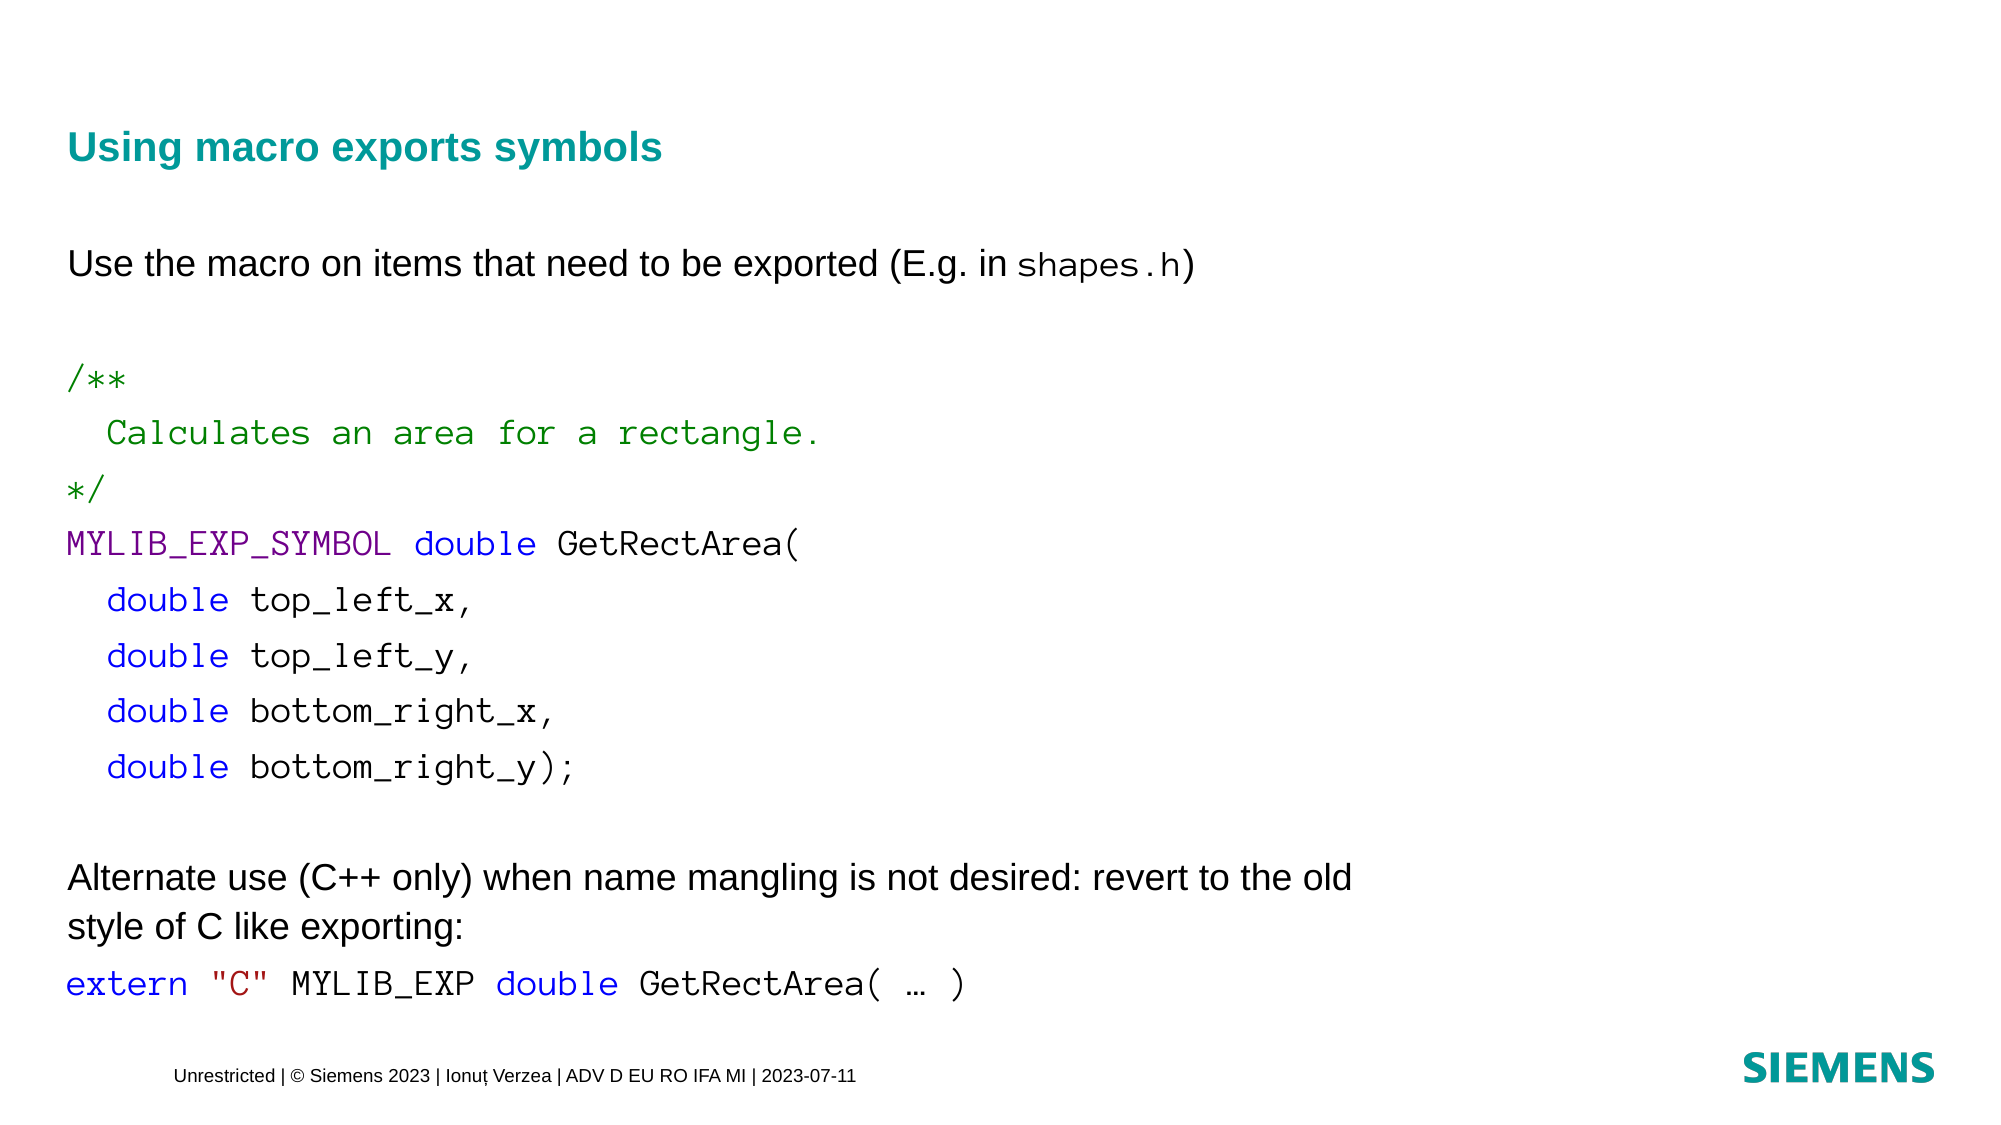

# Using macro exports symbols
Use the macro on items that need to be exported (E.g. in shapes.h)

/**
  Calculates an area for a rectangle.
*/
MYLIB_EXP_SYMBOL double GetRectArea(
  double top_left_x,
  double top_left_y,
  double bottom_right_x,
  double bottom_right_y);

Alternate use (C++ only) when name mangling is not desired: revert to the old style of C like exporting:
extern "C" MYLIB_EXP double GetRectArea( … )
Unrestricted | © Siemens 2023 | Ionuț Verzea | ADV D EU RO IFA MI | 2023-07-11